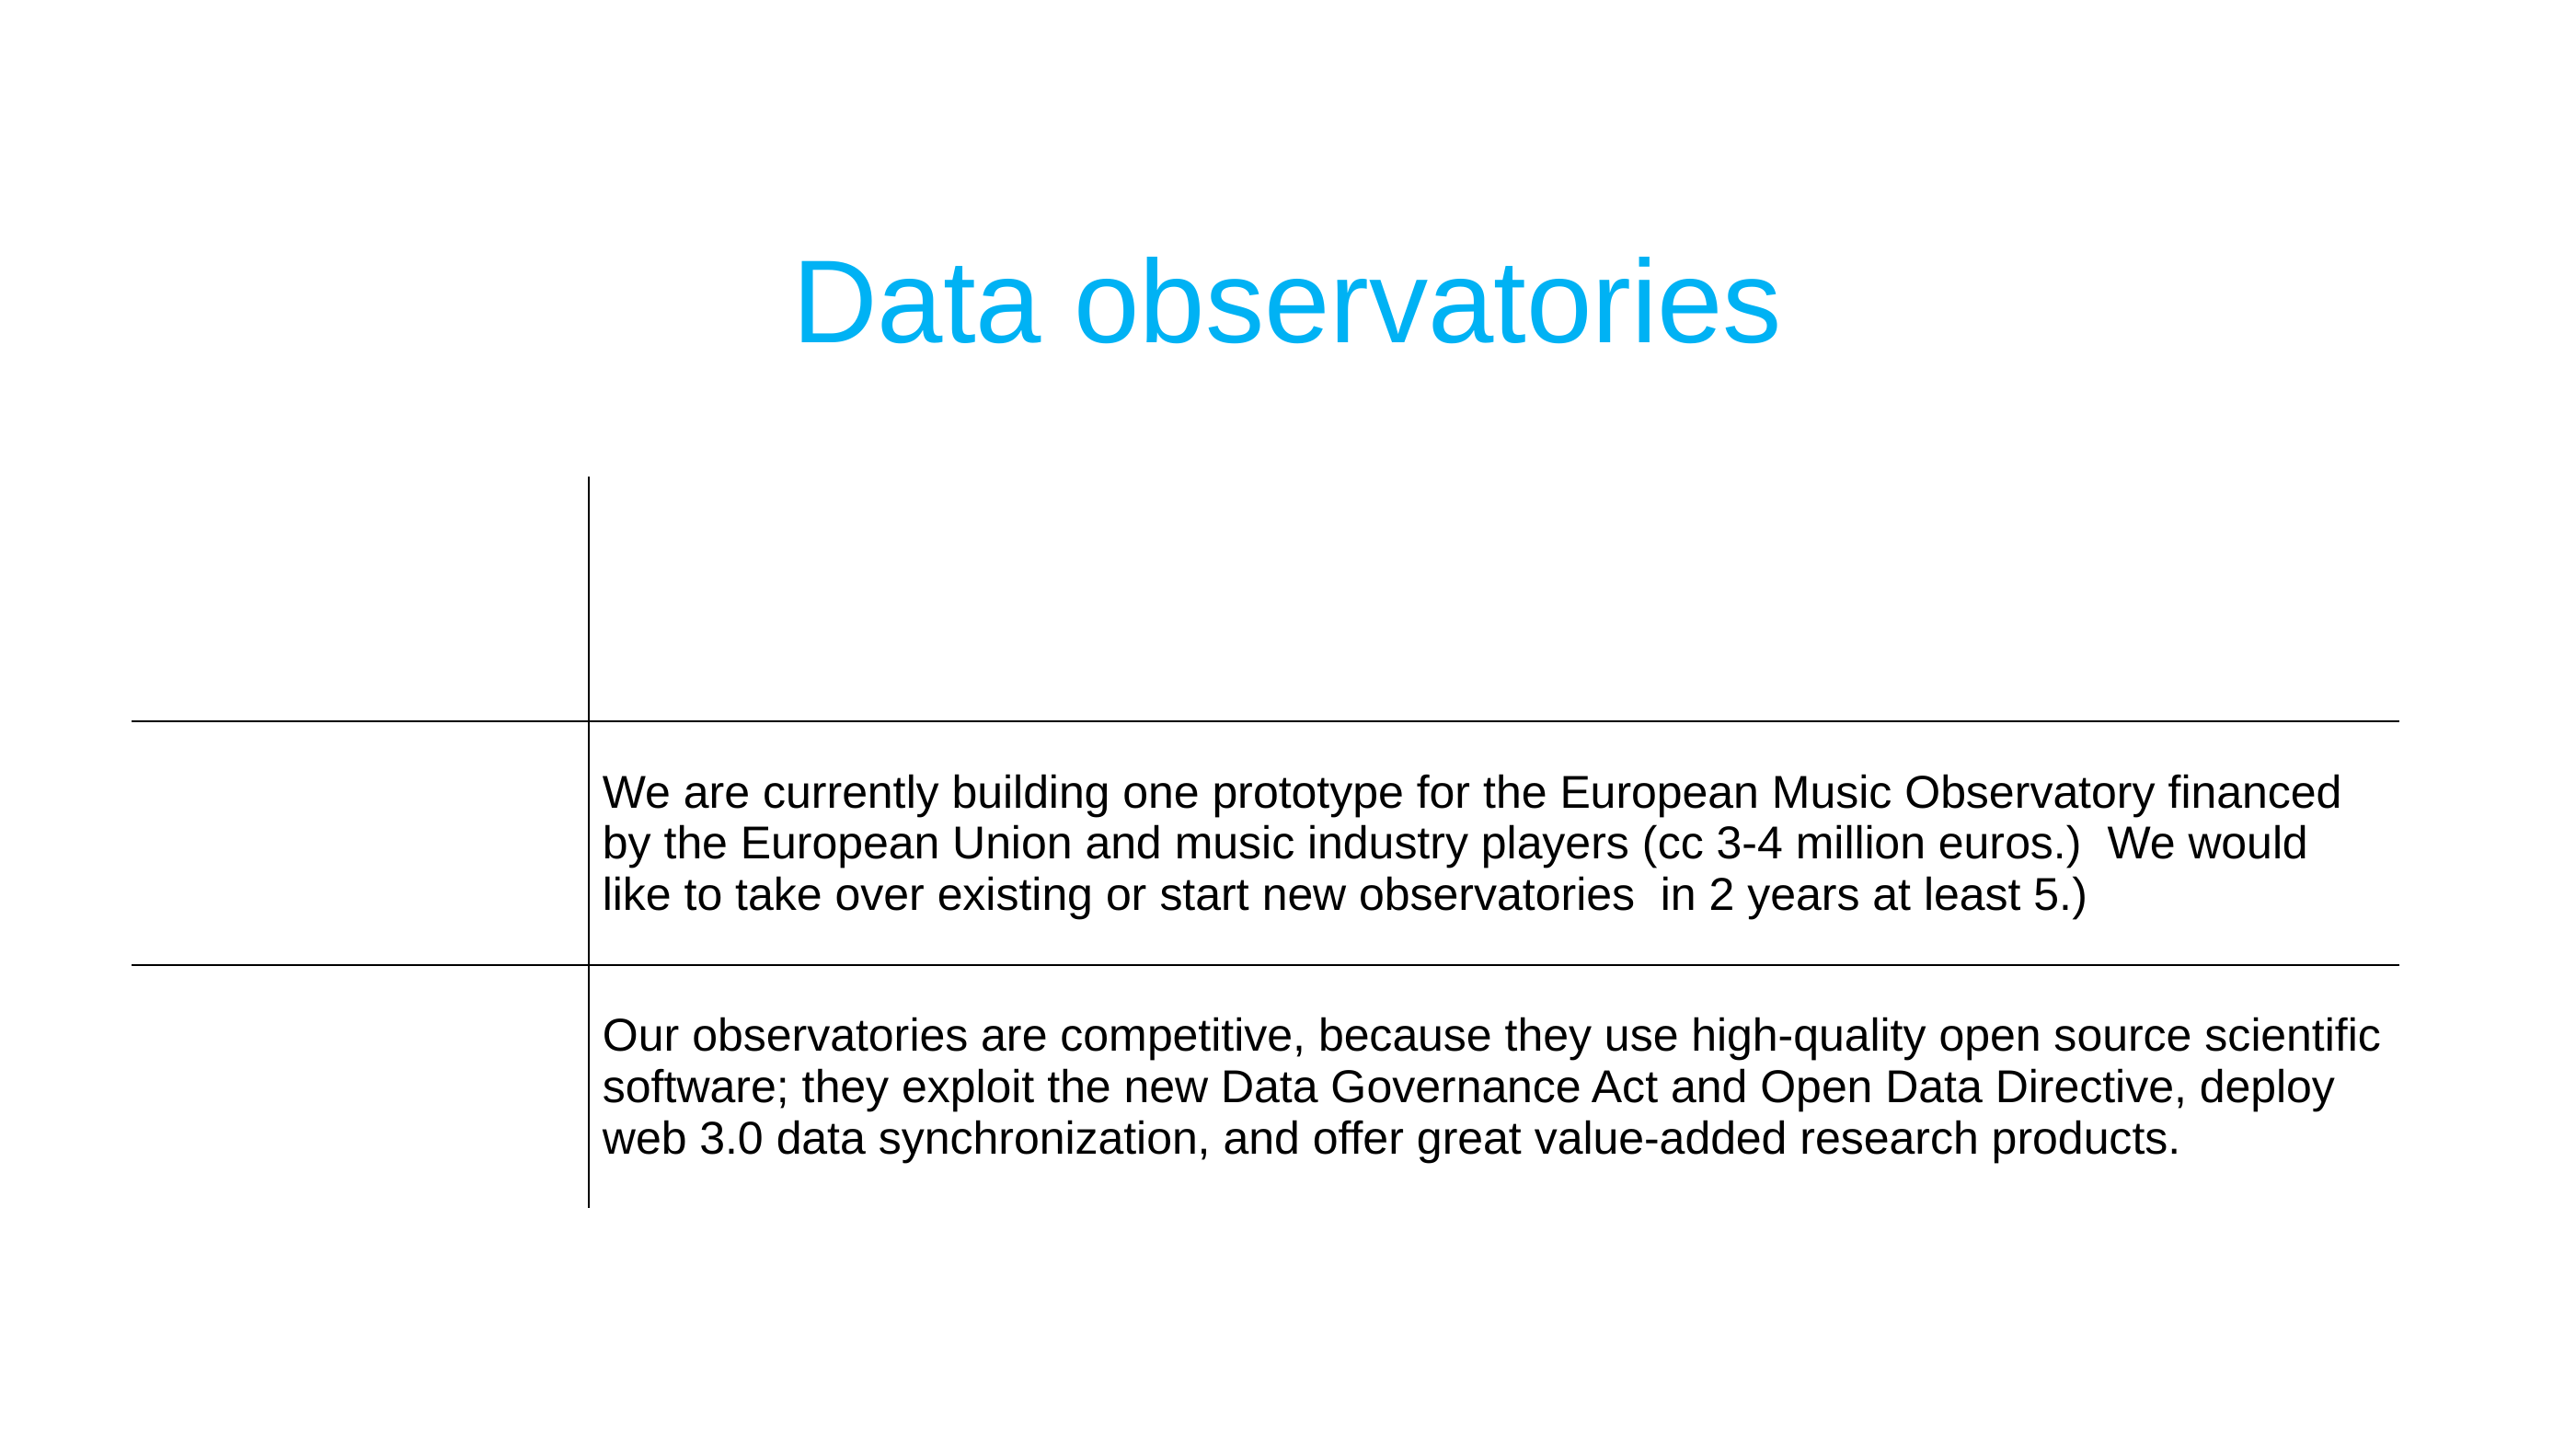

# Data observatories
|  |  |
| --- | --- |
|  | We are currently building one prototype for the European Music Observatory financed by the European Union and music industry players (cc 3-4 million euros.) We would like to take over existing or start new observatories in 2 years at least 5.) |
|  | Our observatories are competitive, because they use high-quality open source scientific software; they exploit the new Data Governance Act and Open Data Directive, deploy web 3.0 data synchronization, and offer great value-added research products. |